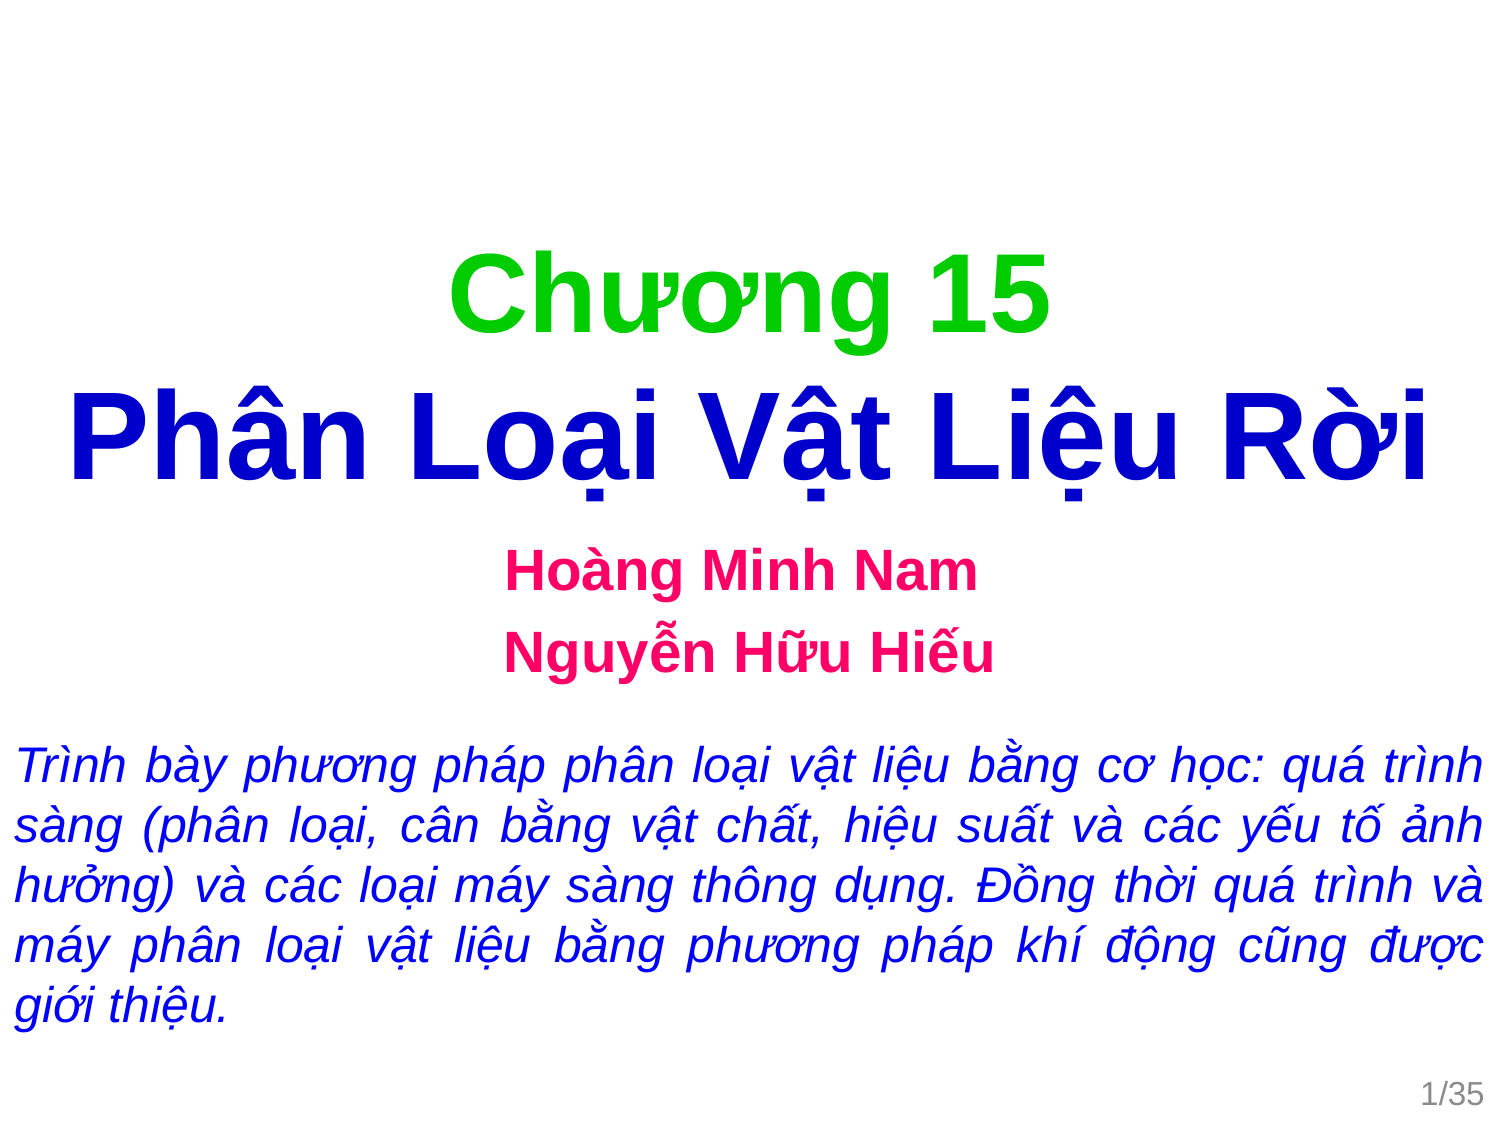

Chương 15
Phân Loại Vật Liệu Rời
Hoàng Minh Nam
Nguyễn Hữu Hiếu
Trình bày phương pháp phân loại vật liệu bằng cơ học: quá trình sàng (phân loại, cân bằng vật chất, hiệu suất và các yếu tố ảnh hưởng) và các loại máy sàng thông dụng. Đồng thời quá trình và máy phân loại vật liệu bằng phương pháp khí động cũng được giới thiệu.
1/35